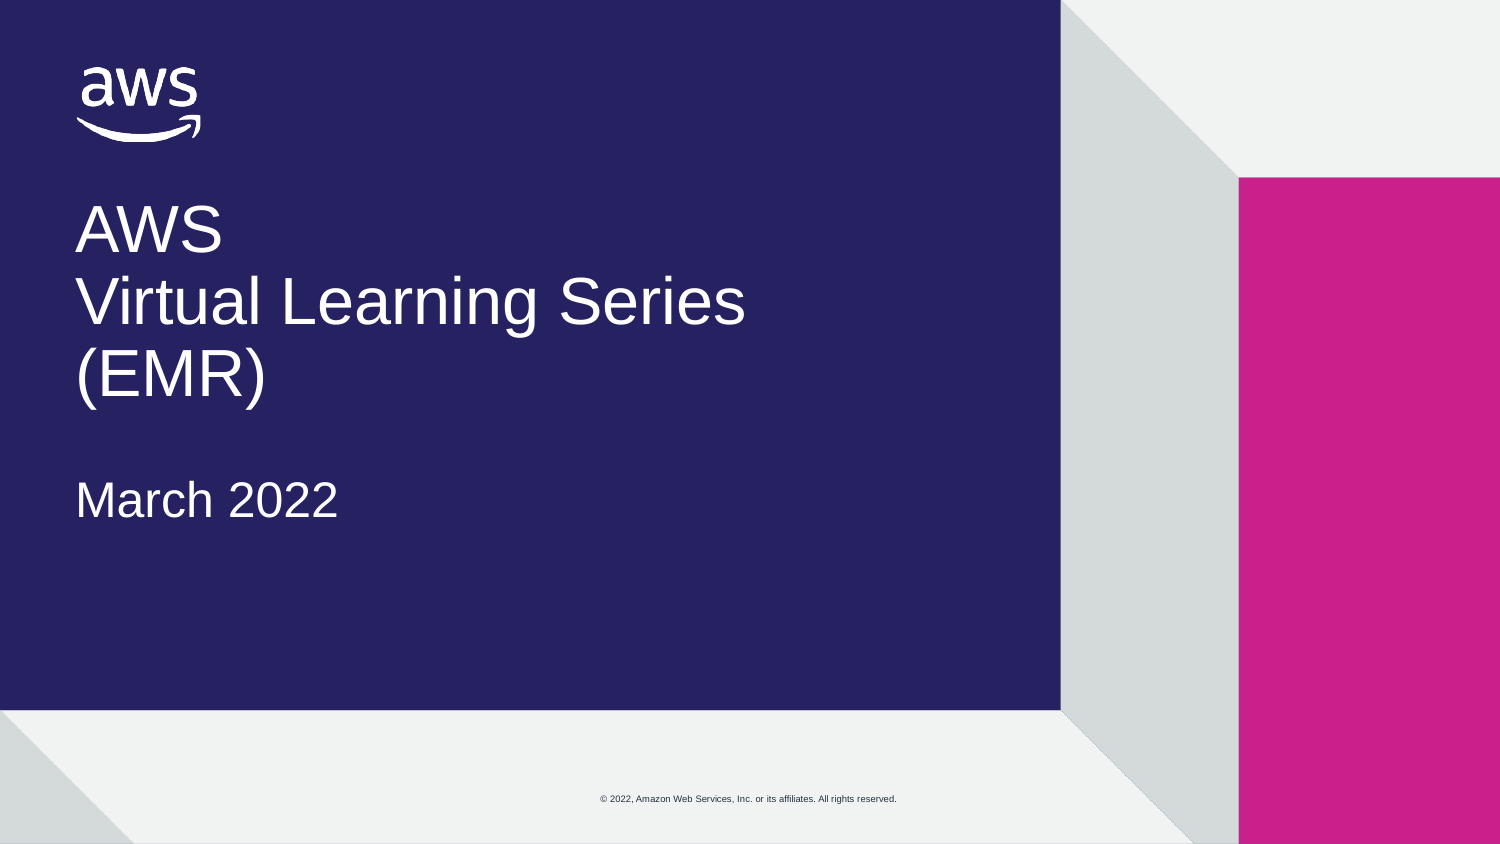

# AWS Virtual Learning Series (EMR)
March 2022